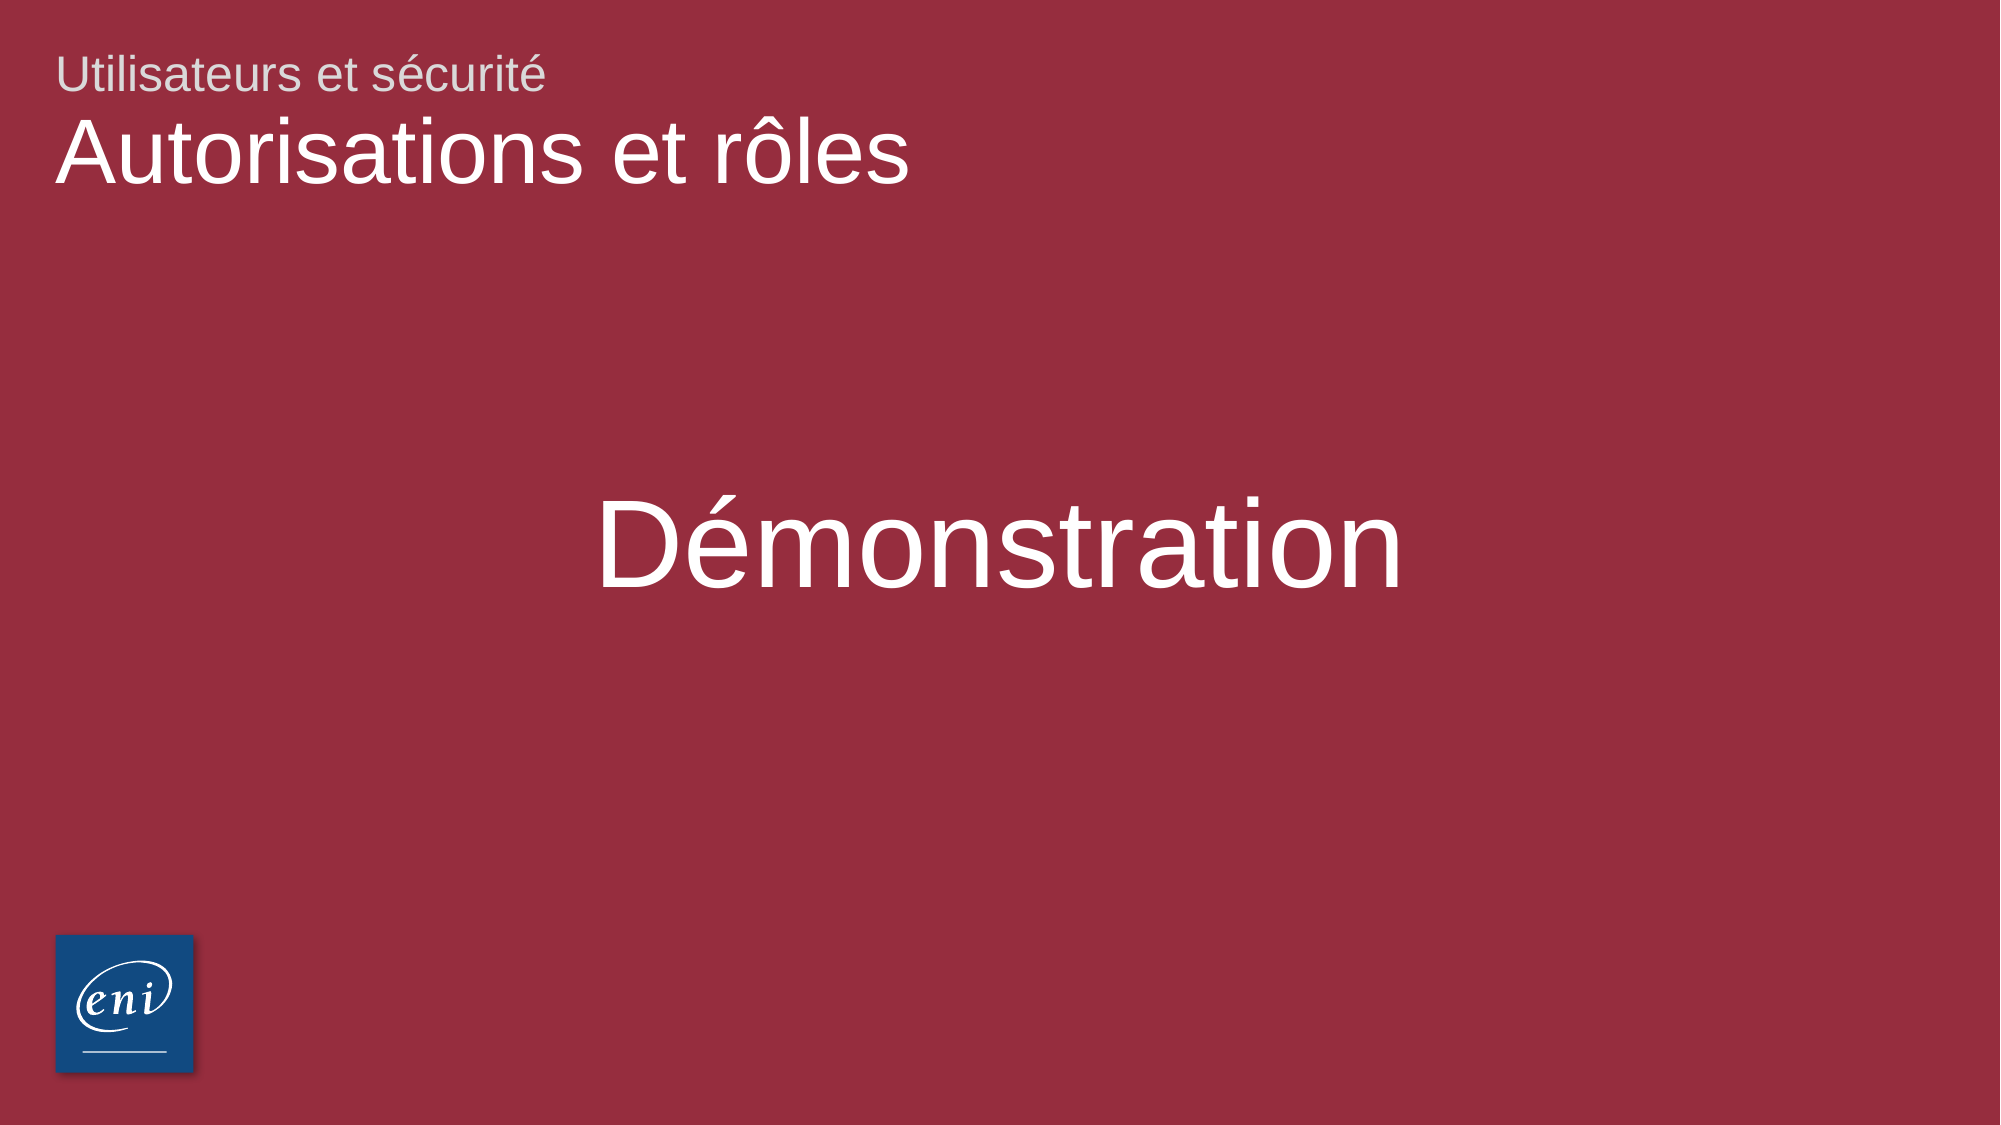

Utilisateurs et sécurité
# Autorisations et rôles